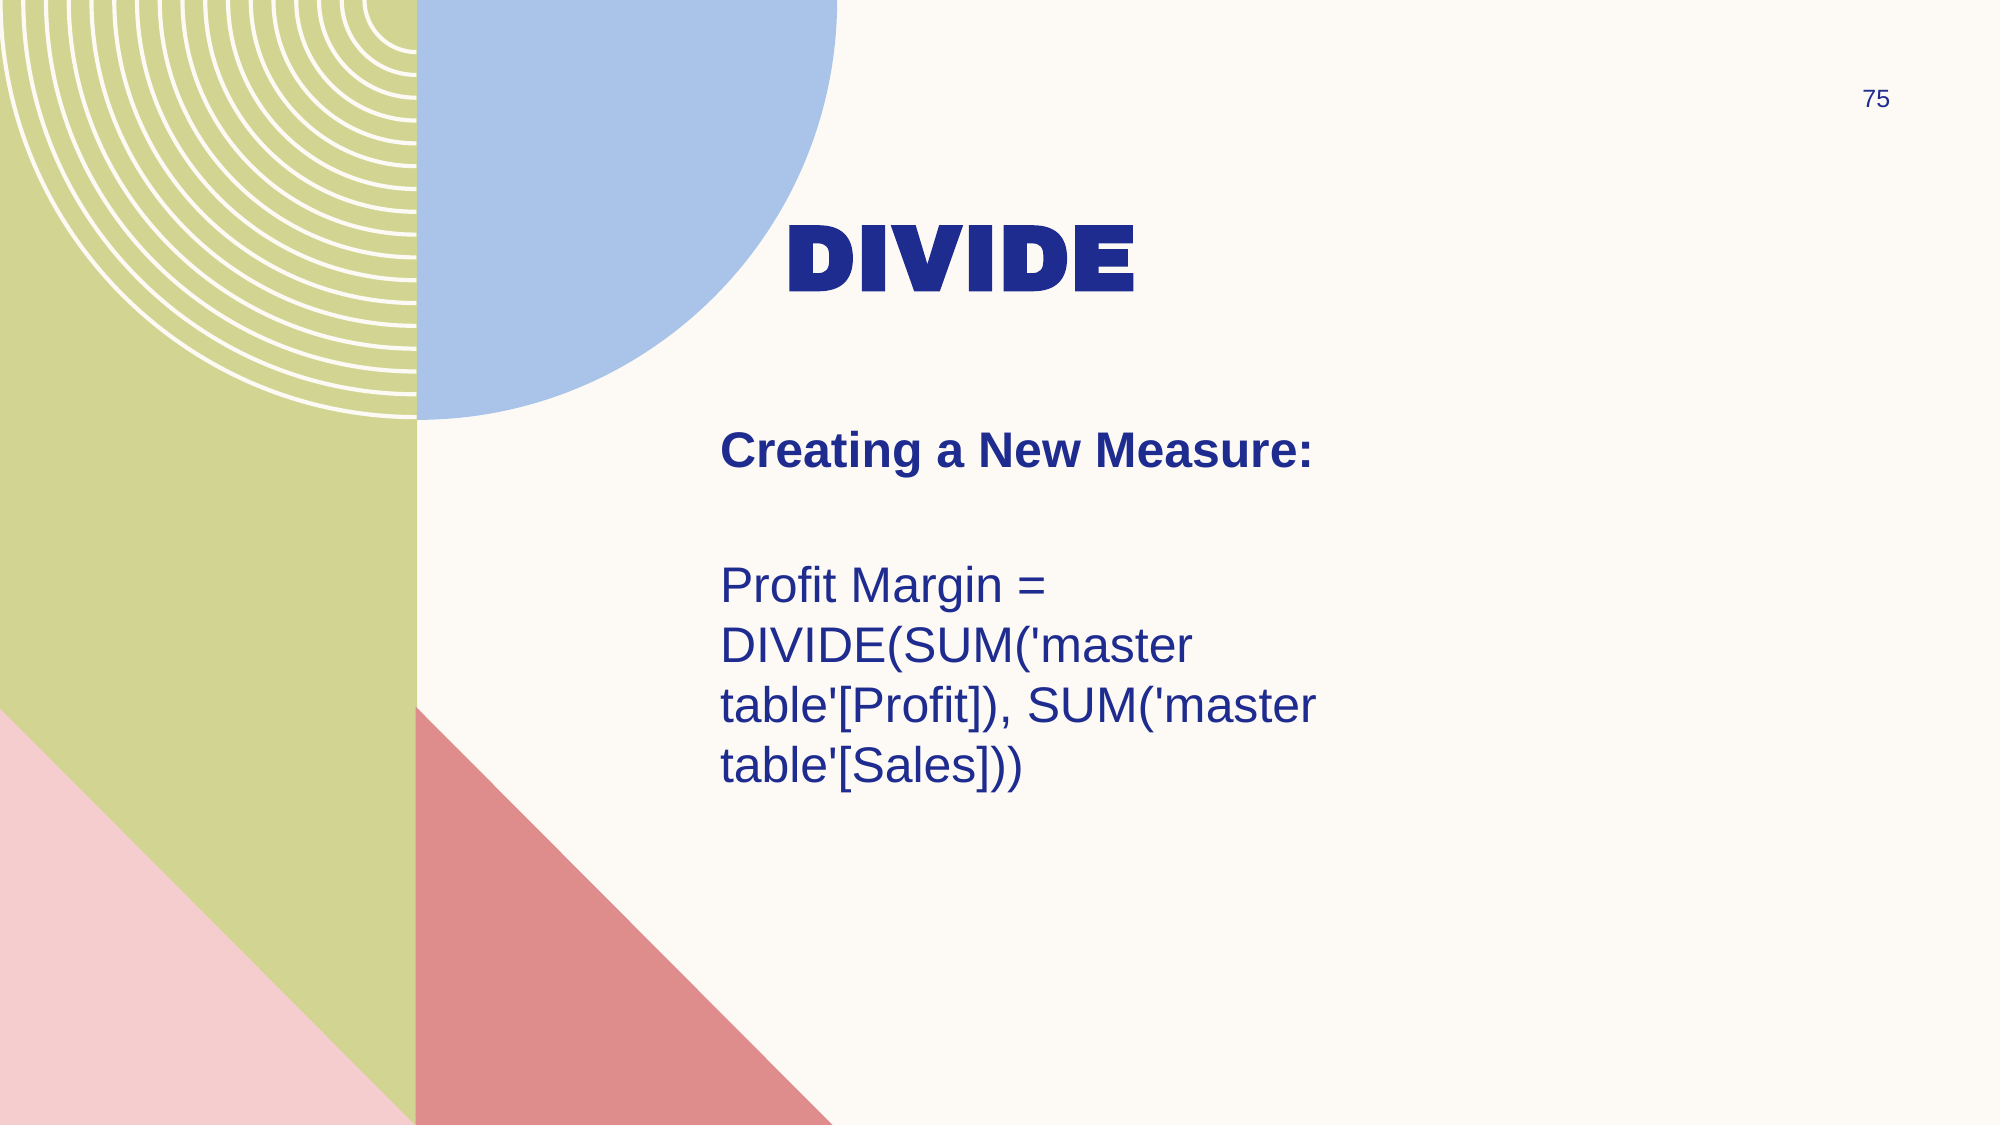

75
DIVIDE
Creating a New Measure:

Profit Margin = DIVIDE(SUM('master table'[Profit]), SUM('master table'[Sales]))